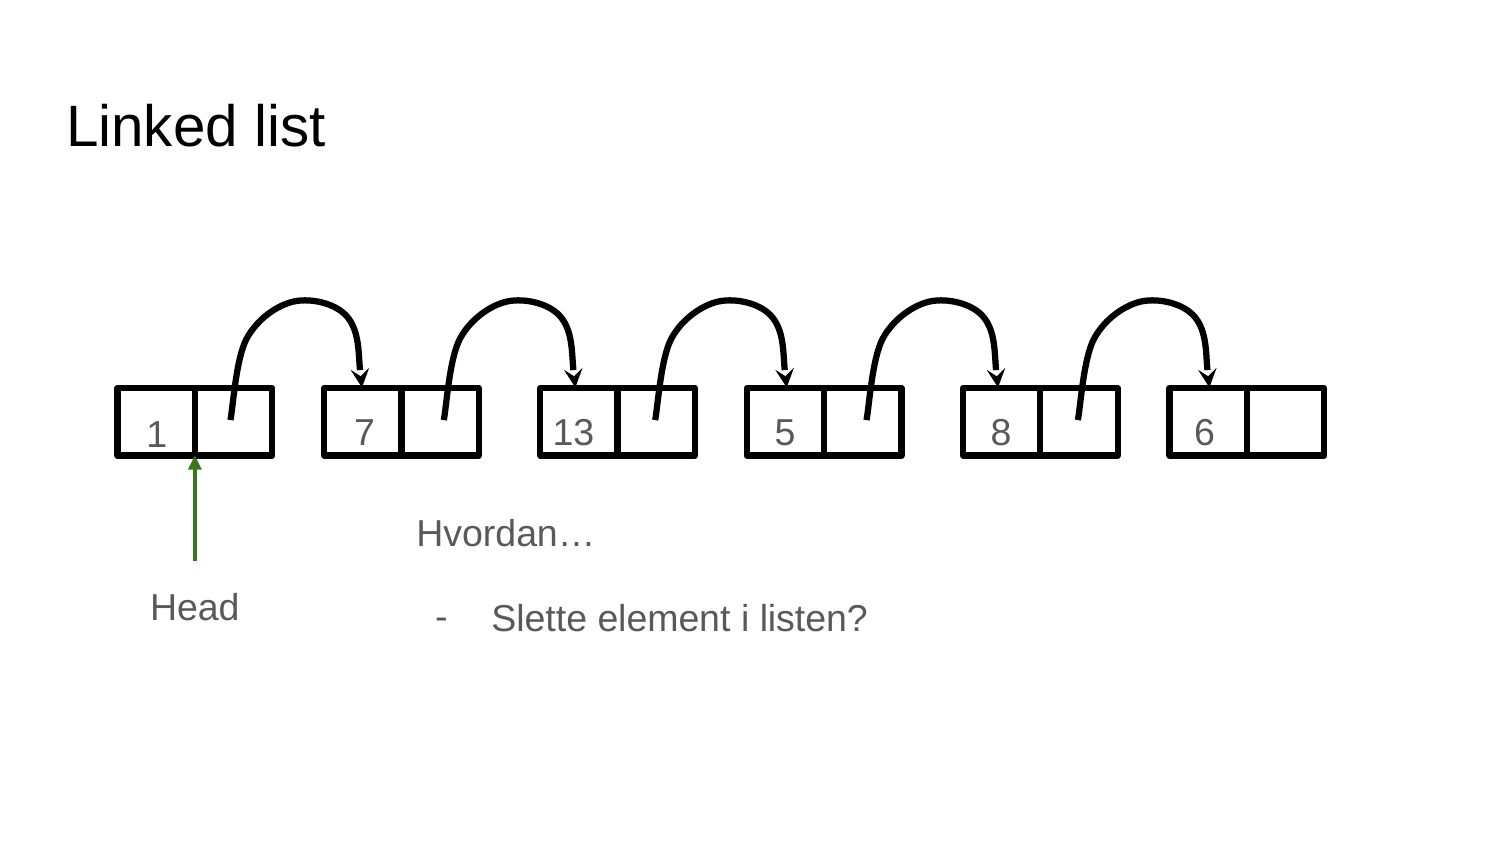

# Linked list

7
13
5
8
6

1

Hvordan…
Slette element i listen?
Head